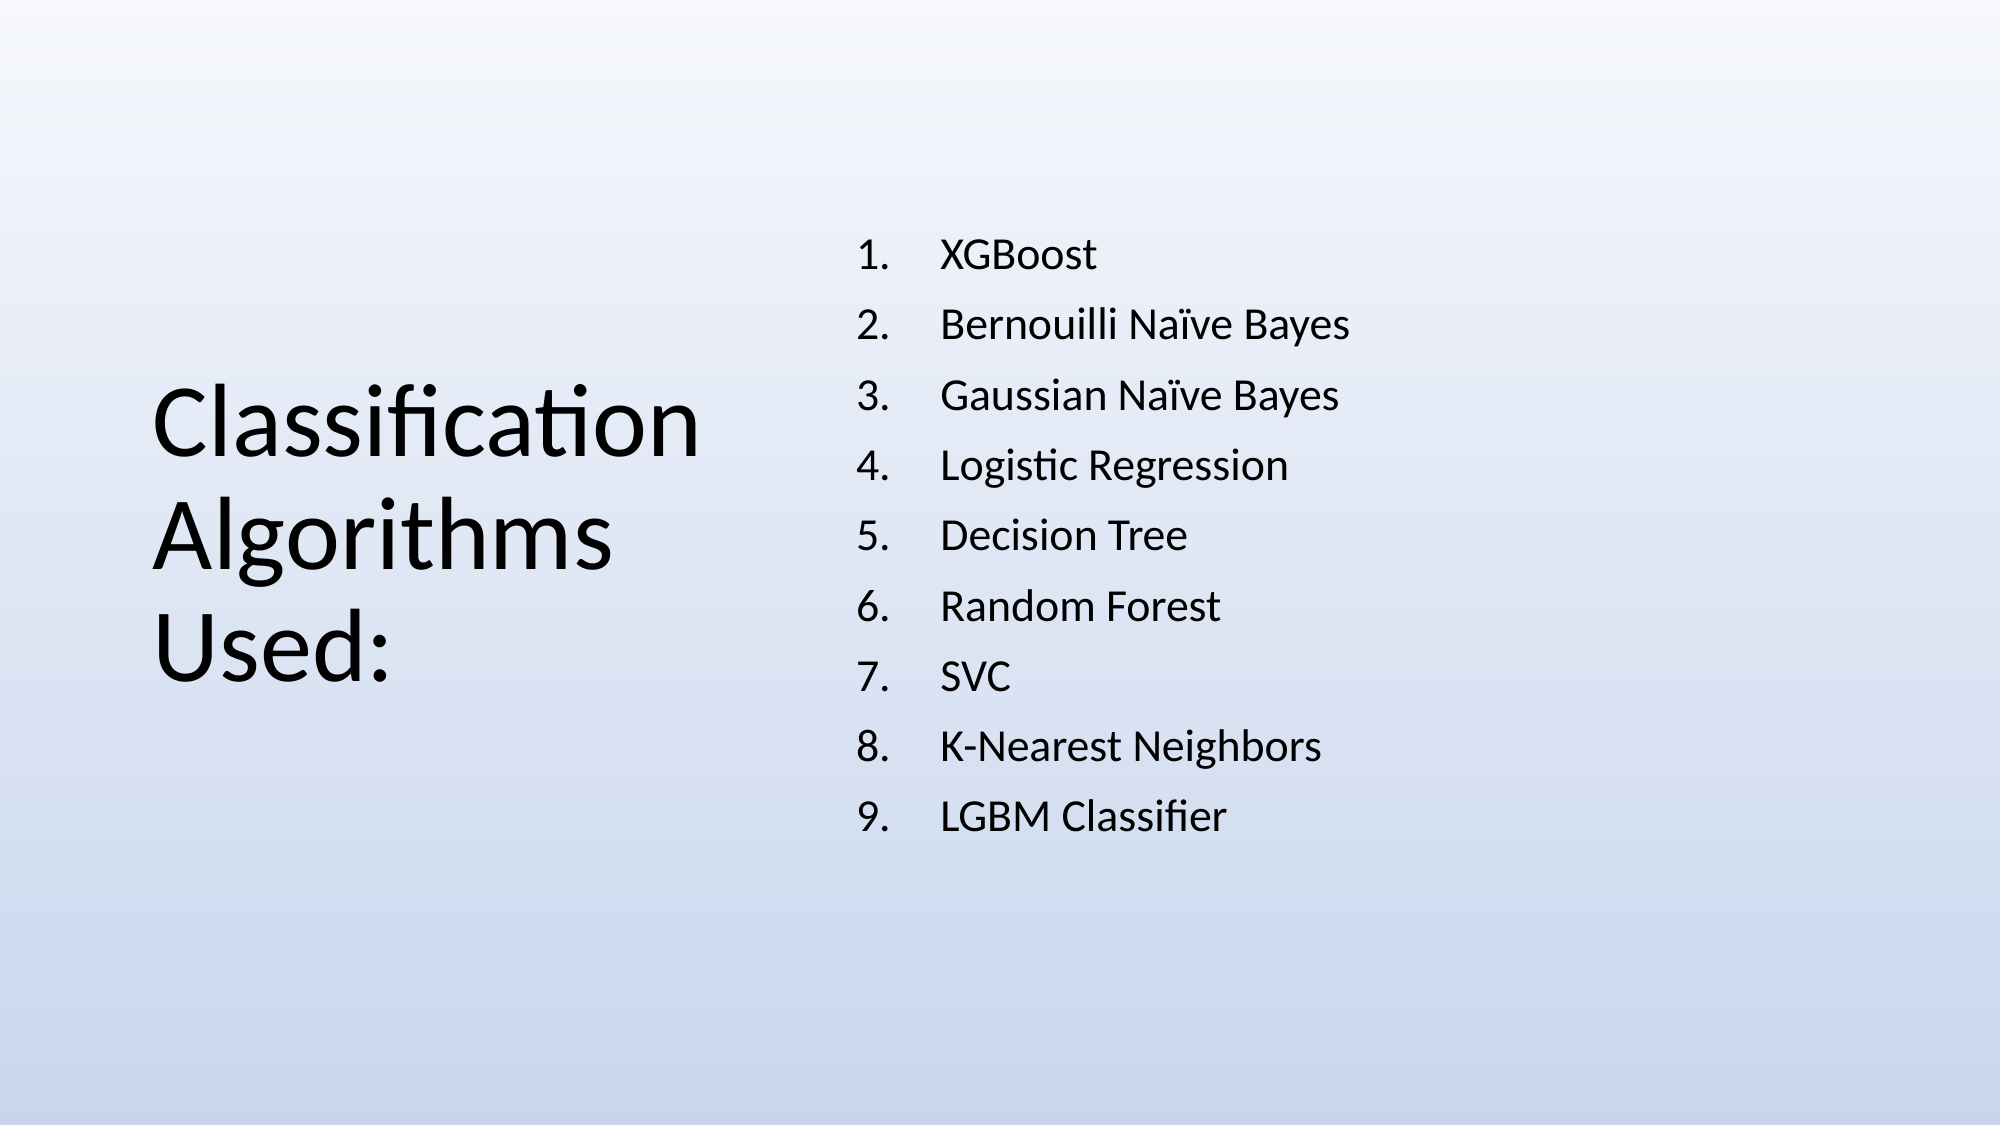

# Classification Algorithms Used:
XGBoost
Bernouilli Naïve Bayes
Gaussian Naïve Bayes
Logistic Regression
Decision Tree
Random Forest
SVC
K-Nearest Neighbors
LGBM Classifier